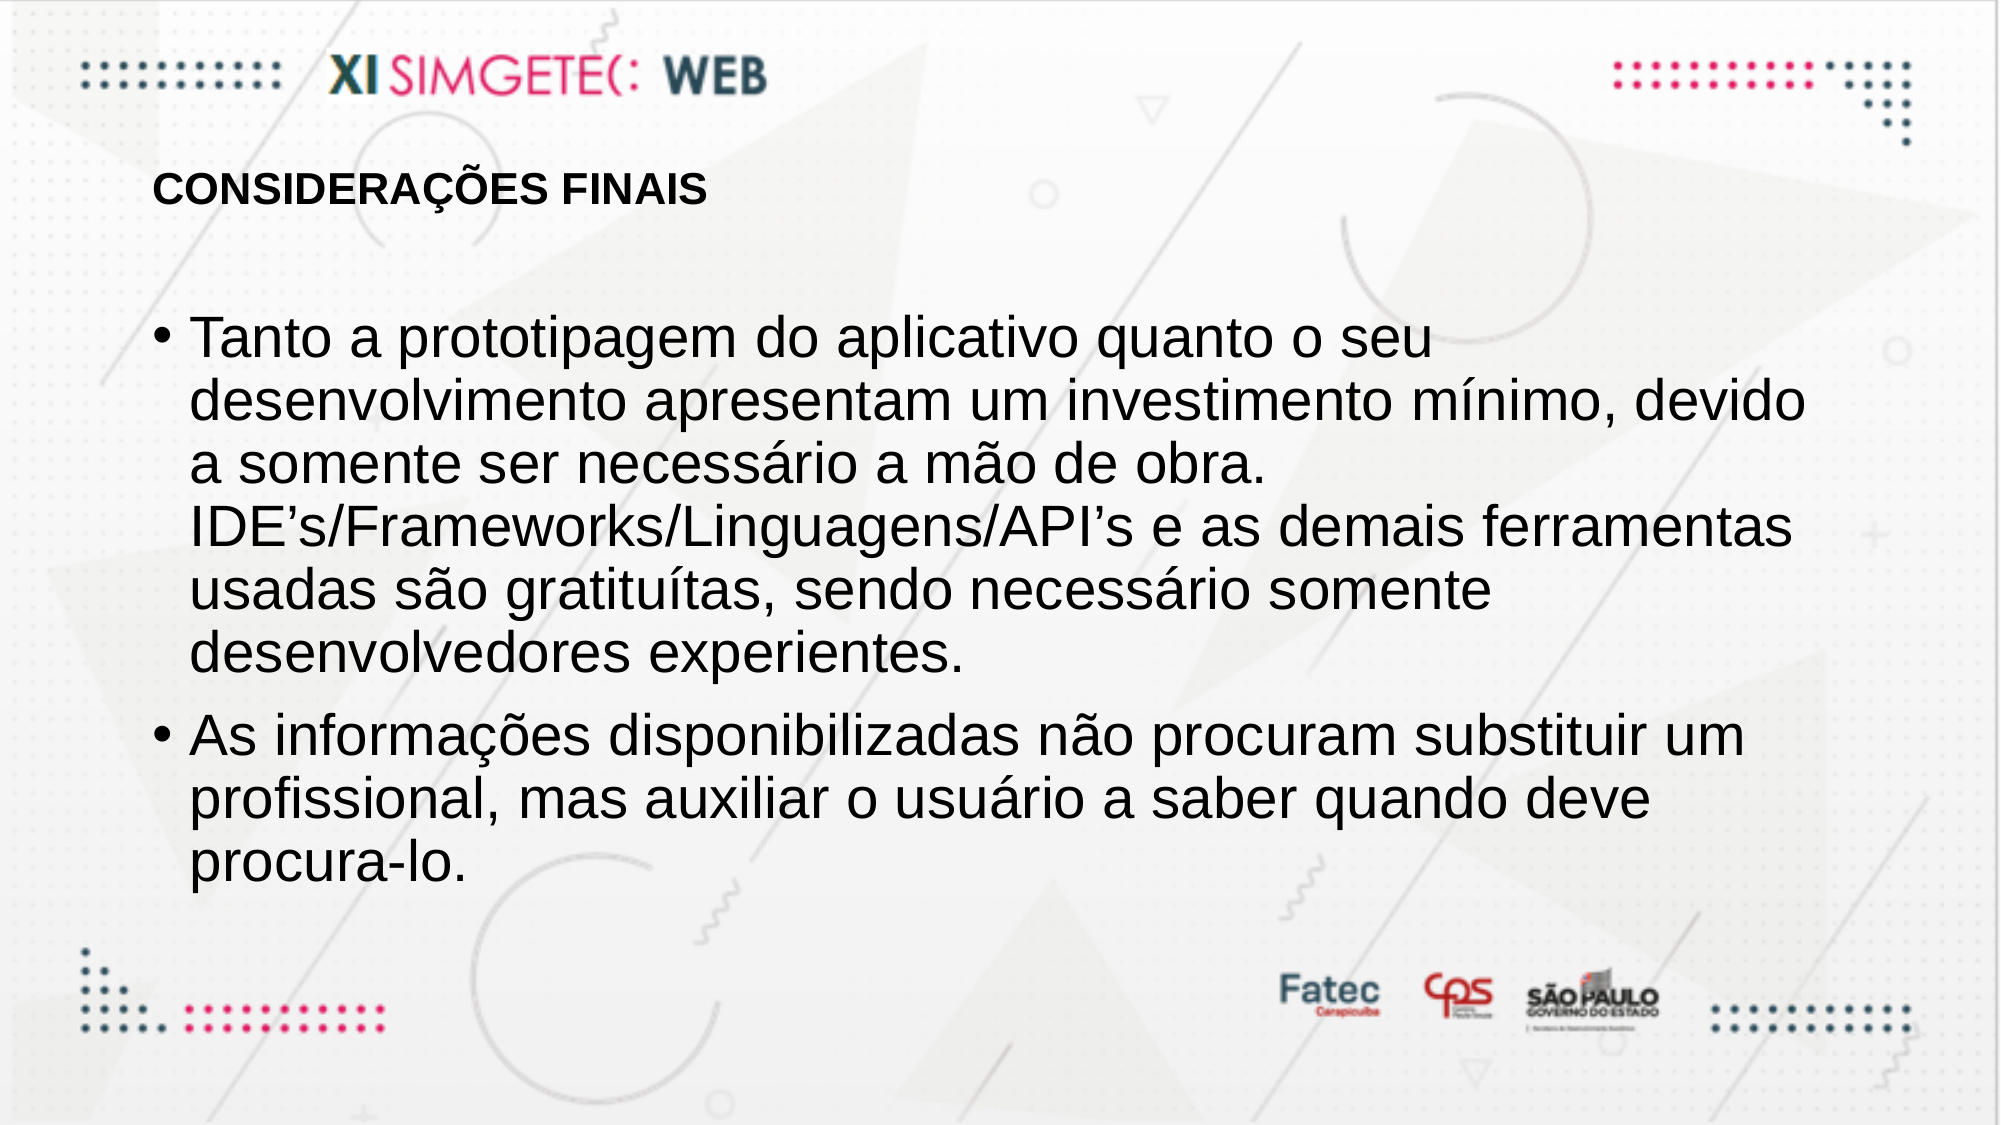

# CONSIDERAÇÕES FINAIS
Tanto a prototipagem do aplicativo quanto o seu desenvolvimento apresentam um investimento mínimo, devido a somente ser necessário a mão de obra. IDE’s/Frameworks/Linguagens/API’s e as demais ferramentas usadas são gratituítas, sendo necessário somente desenvolvedores experientes.
As informações disponibilizadas não procuram substituir um profissional, mas auxiliar o usuário a saber quando deve procura-lo.